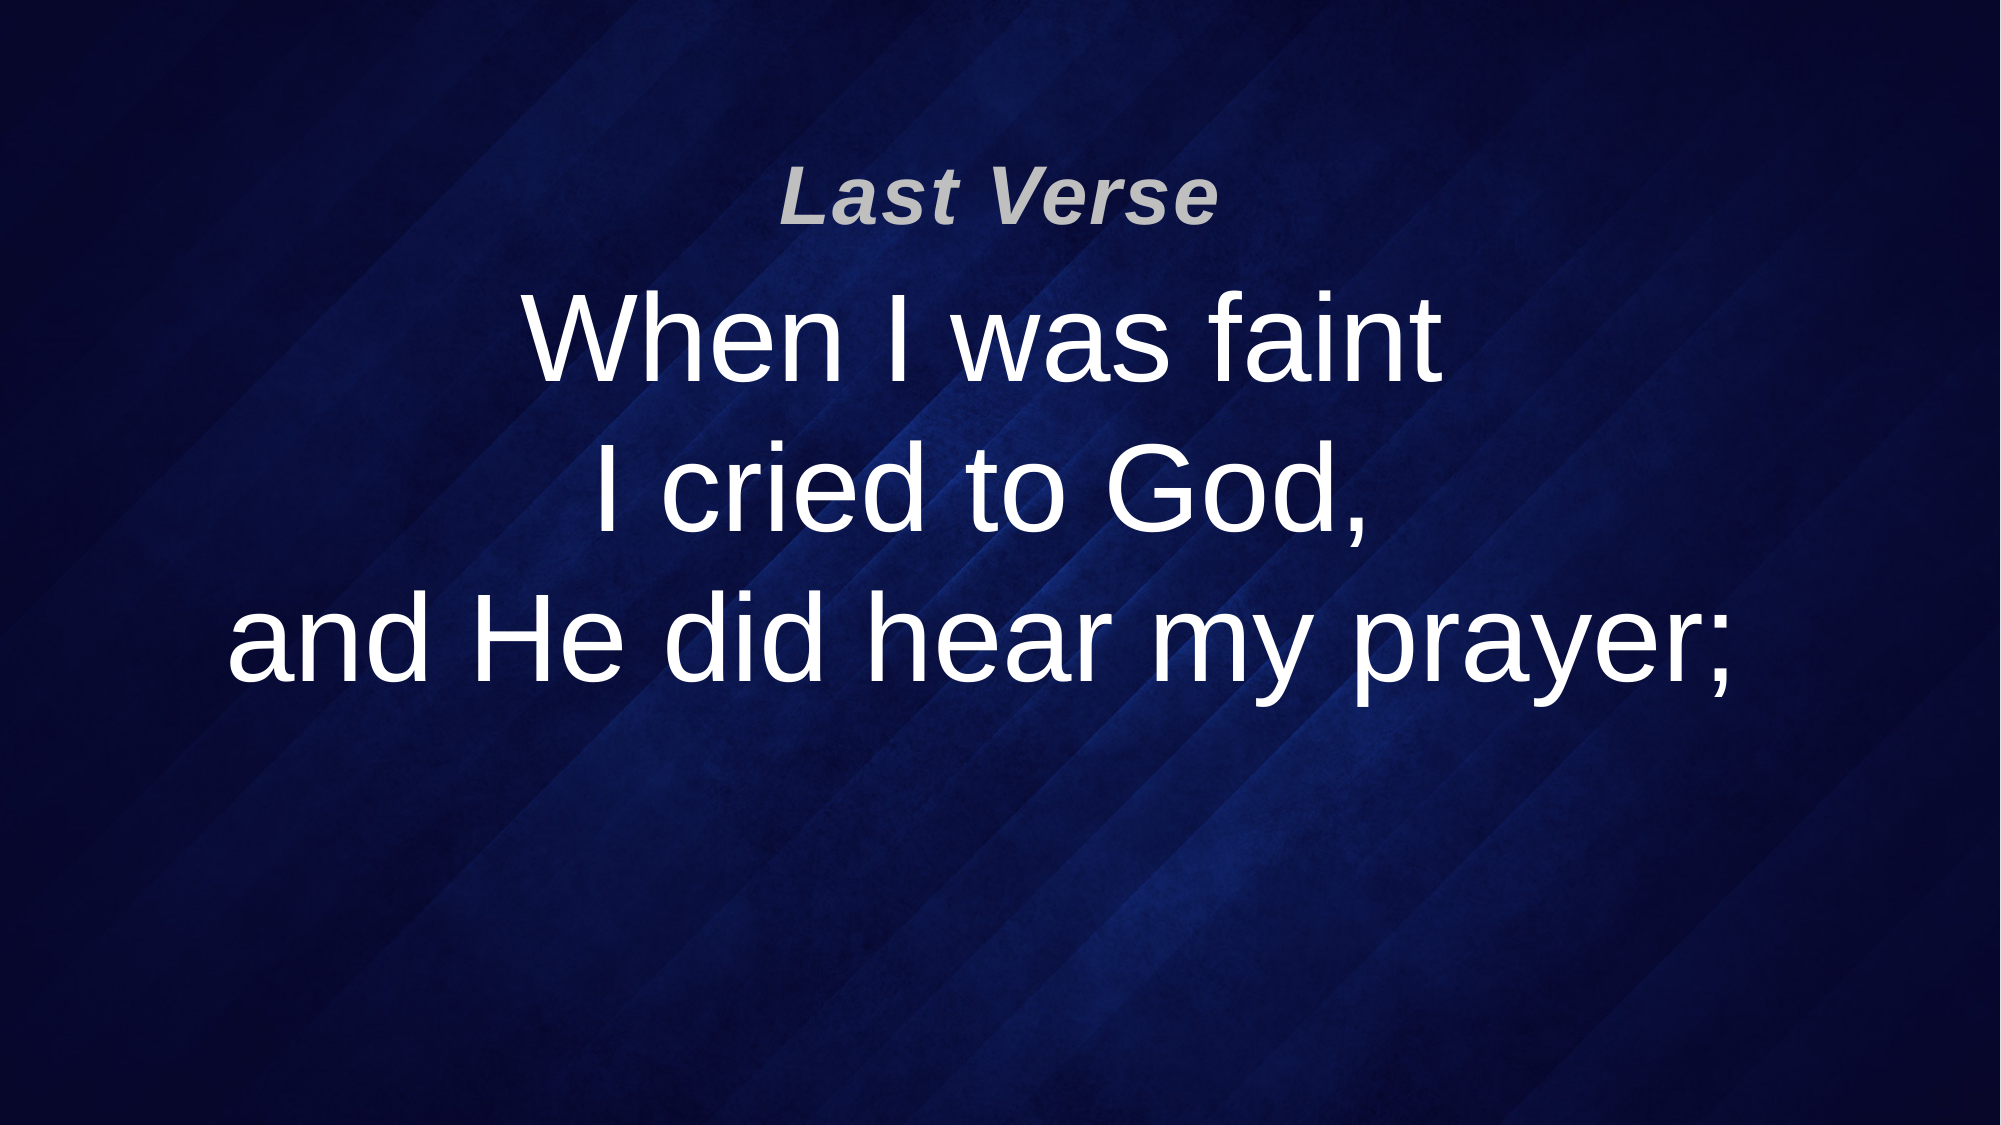

Last Verse
# When I was faint I cried to God, and He did hear my prayer;